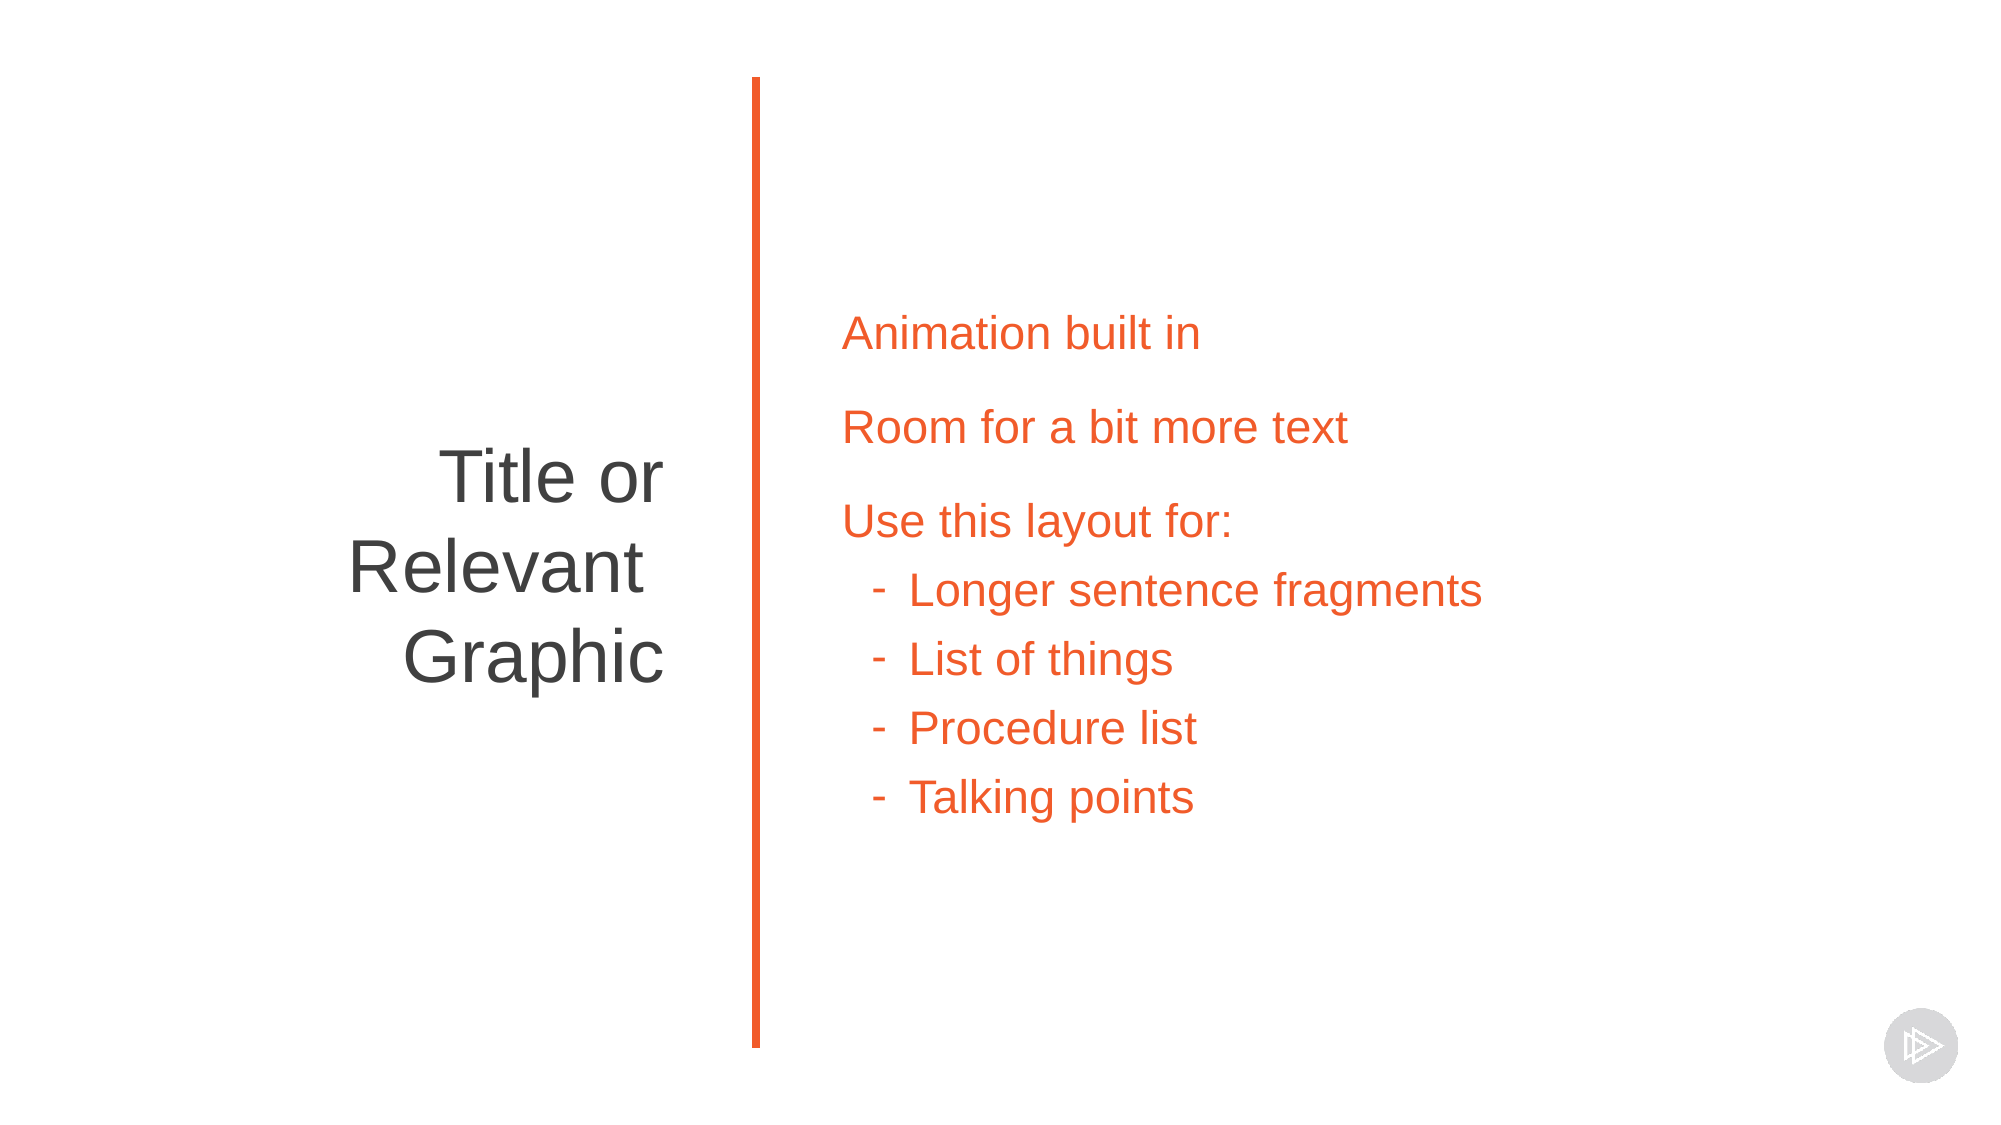

Title or
Relevant
Graphic
Animation built in
Room for a bit more text
Use this layout for:
Longer sentence fragments
List of things
Procedure list
Talking points